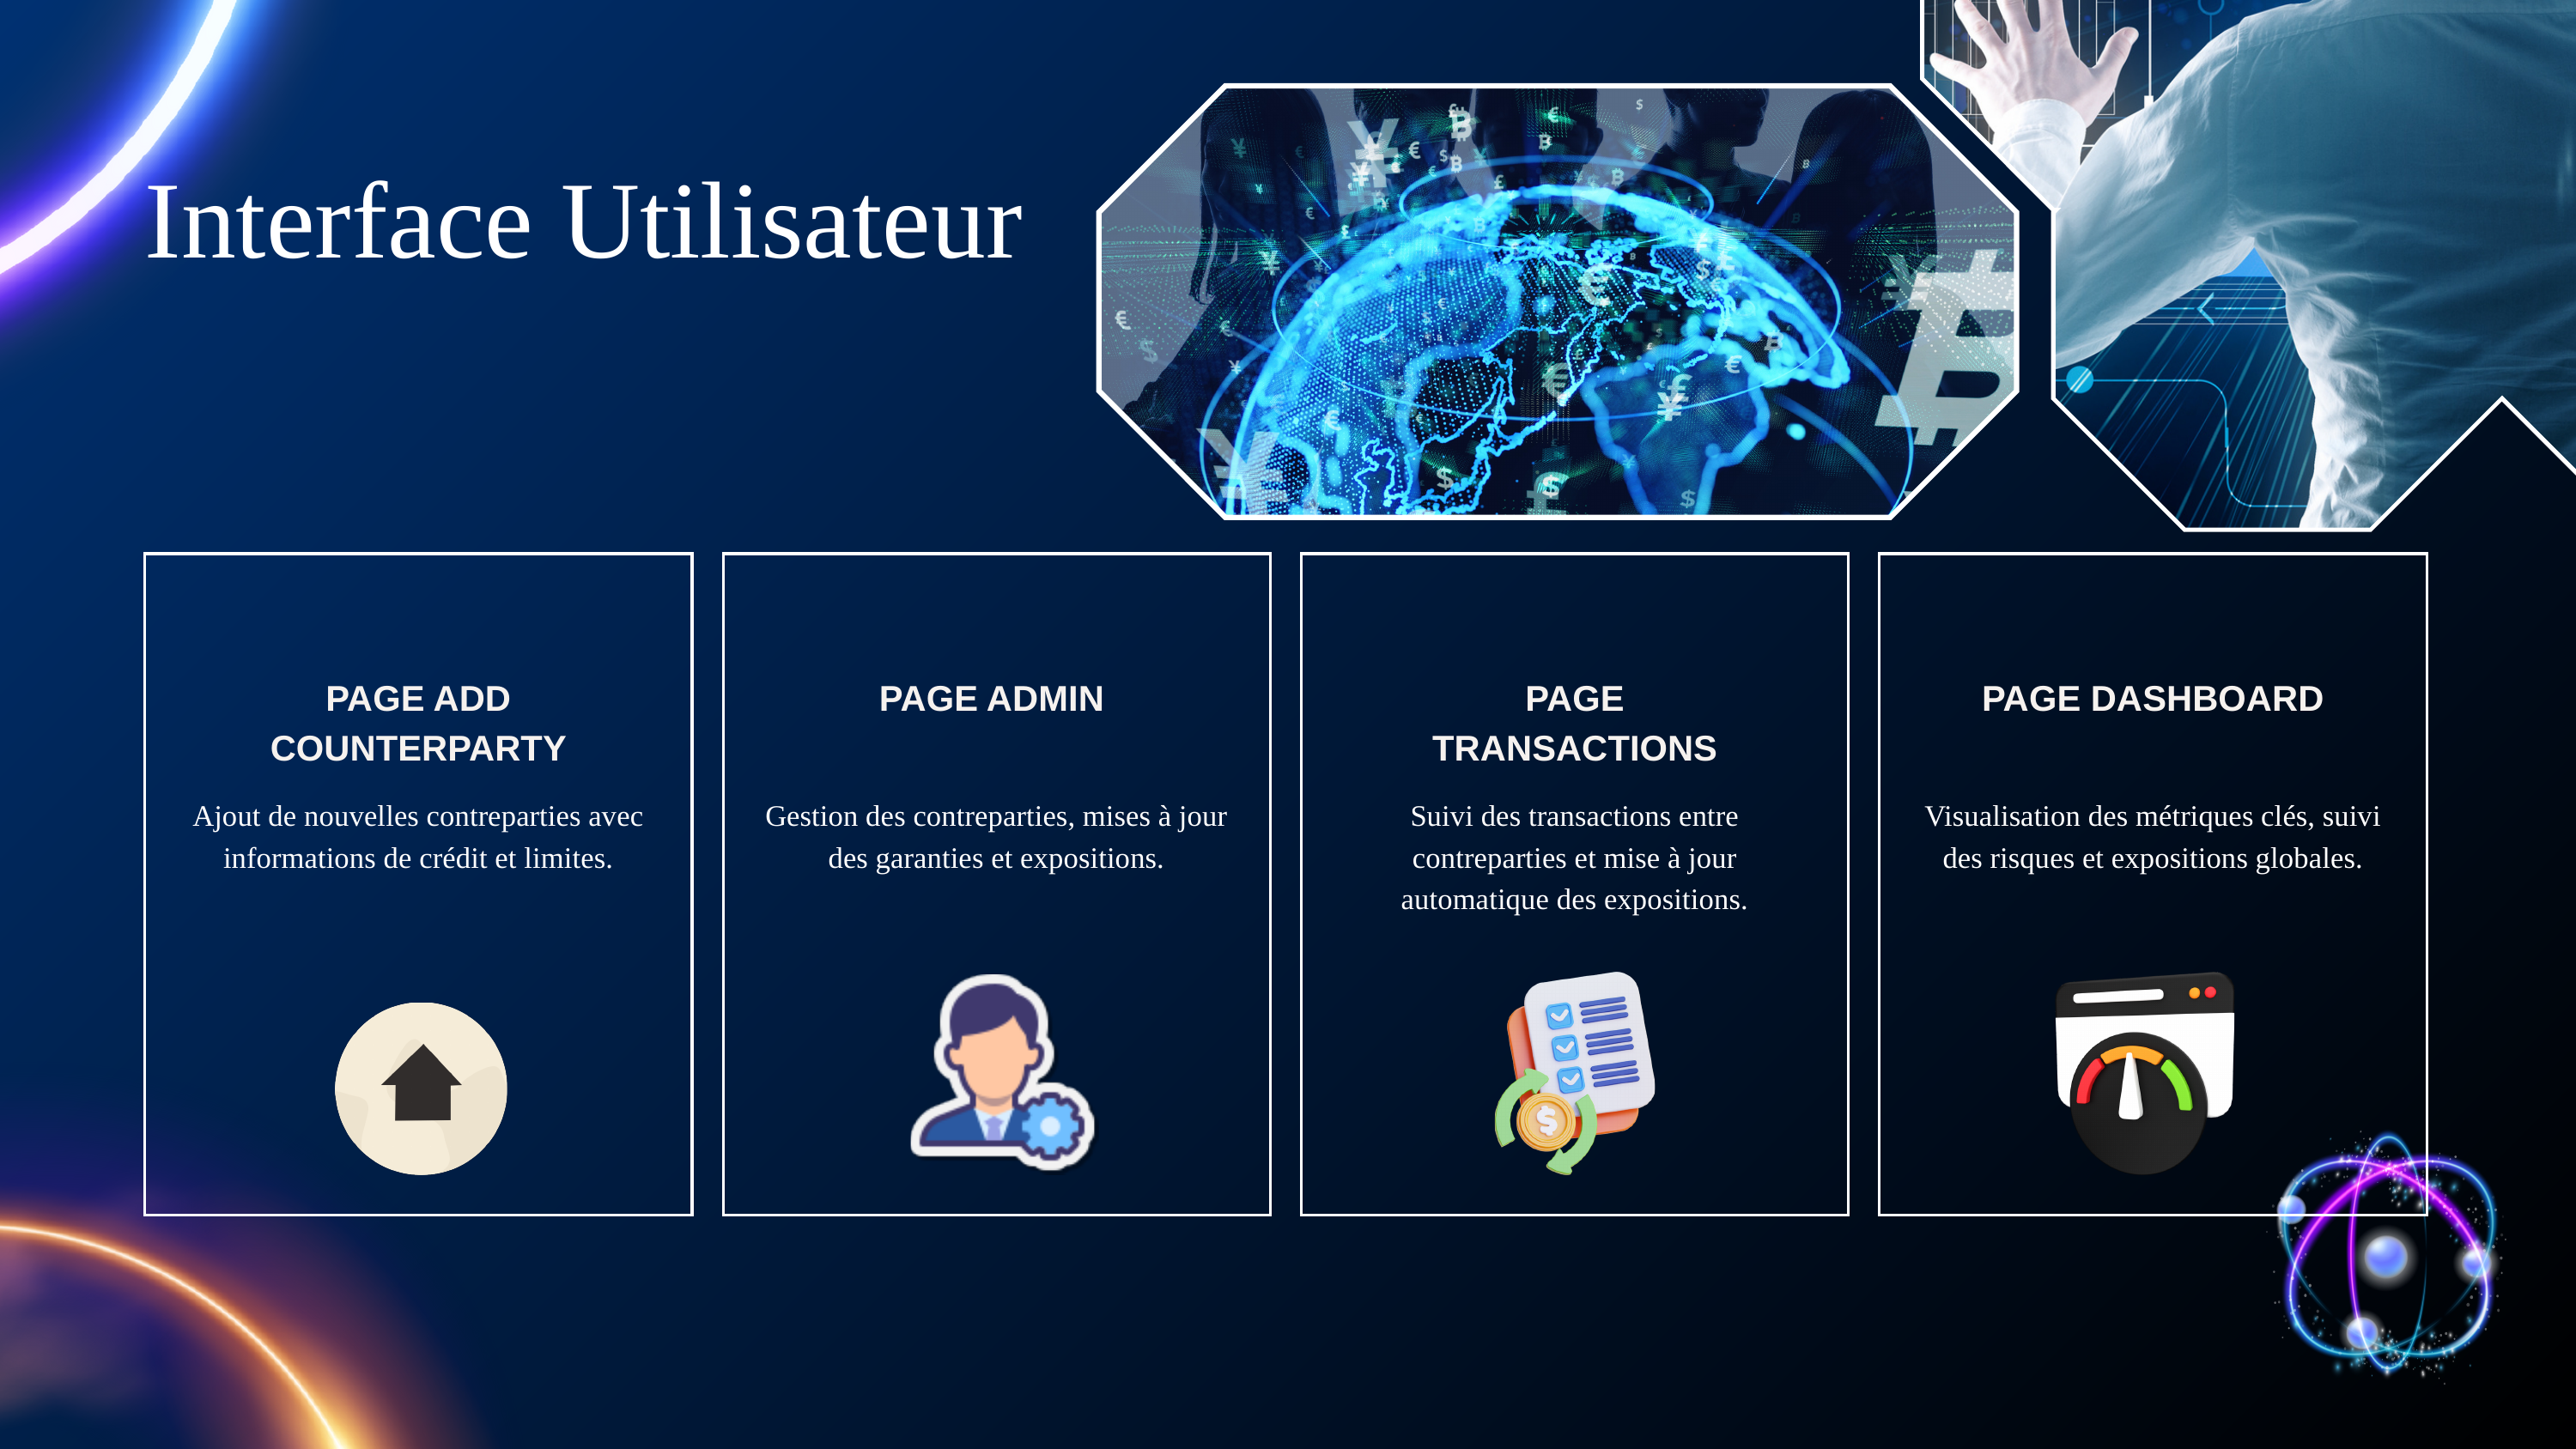

Interface Utilisateur

PAGE ADD COUNTERPARTY
PAGE ADMIN
PAGE TRANSACTIONS
PAGE DASHBOARD
Ajout de nouvelles contreparties avec informations de crédit et limites.
Gestion des contreparties, mises à jour des garanties et expositions.
Suivi des transactions entre contreparties et mise à jour automatique des expositions.
Visualisation des métriques clés, suivi des risques et expositions globales.